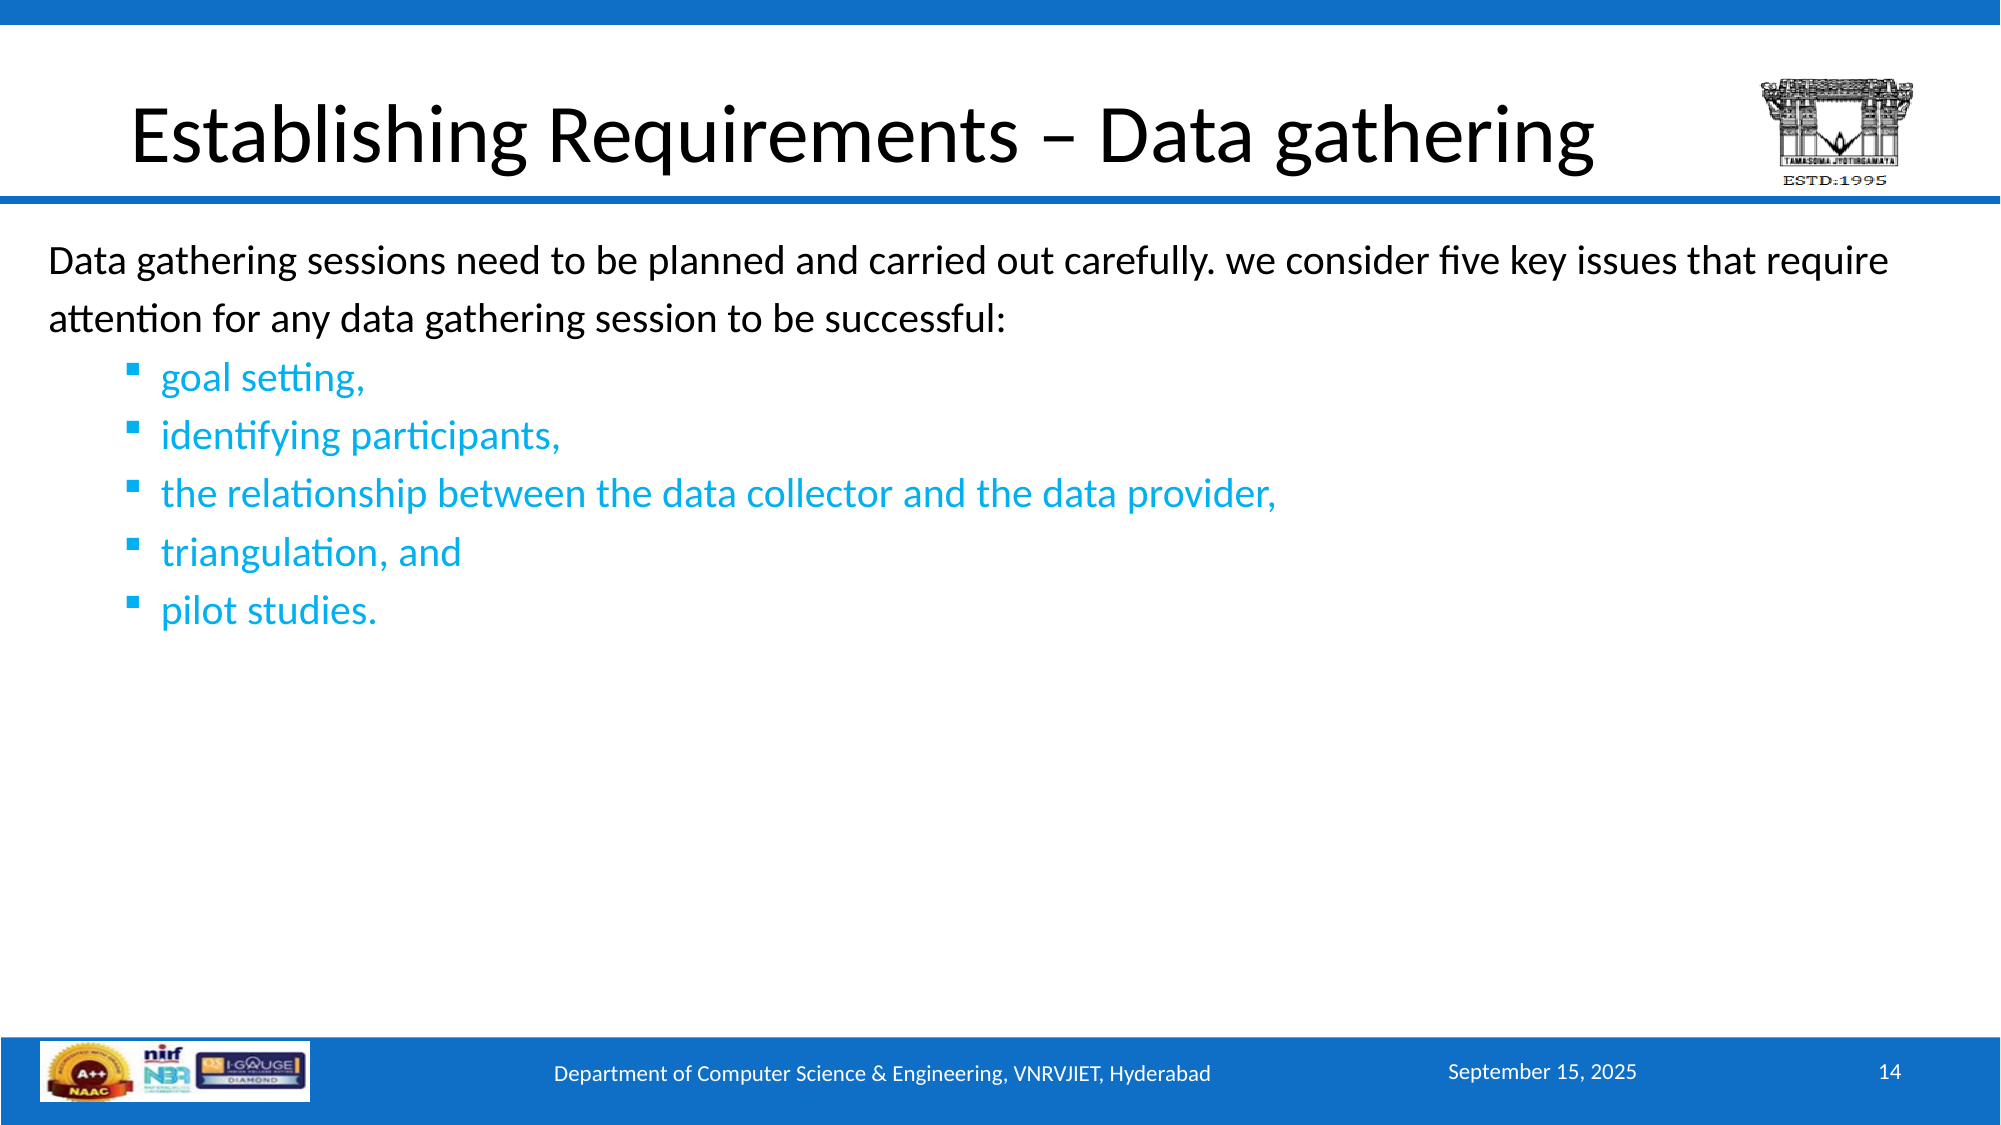

# Establishing Requirements – Data gathering
Data gathering sessions need to be planned and carried out carefully. we consider five key issues that require
attention for any data gathering session to be successful:
goal setting,
identifying participants,
the relationship between the data collector and the data provider,
triangulation, and
pilot studies.
September 15, 2025
14
Department of Computer Science & Engineering, VNRVJIET, Hyderabad